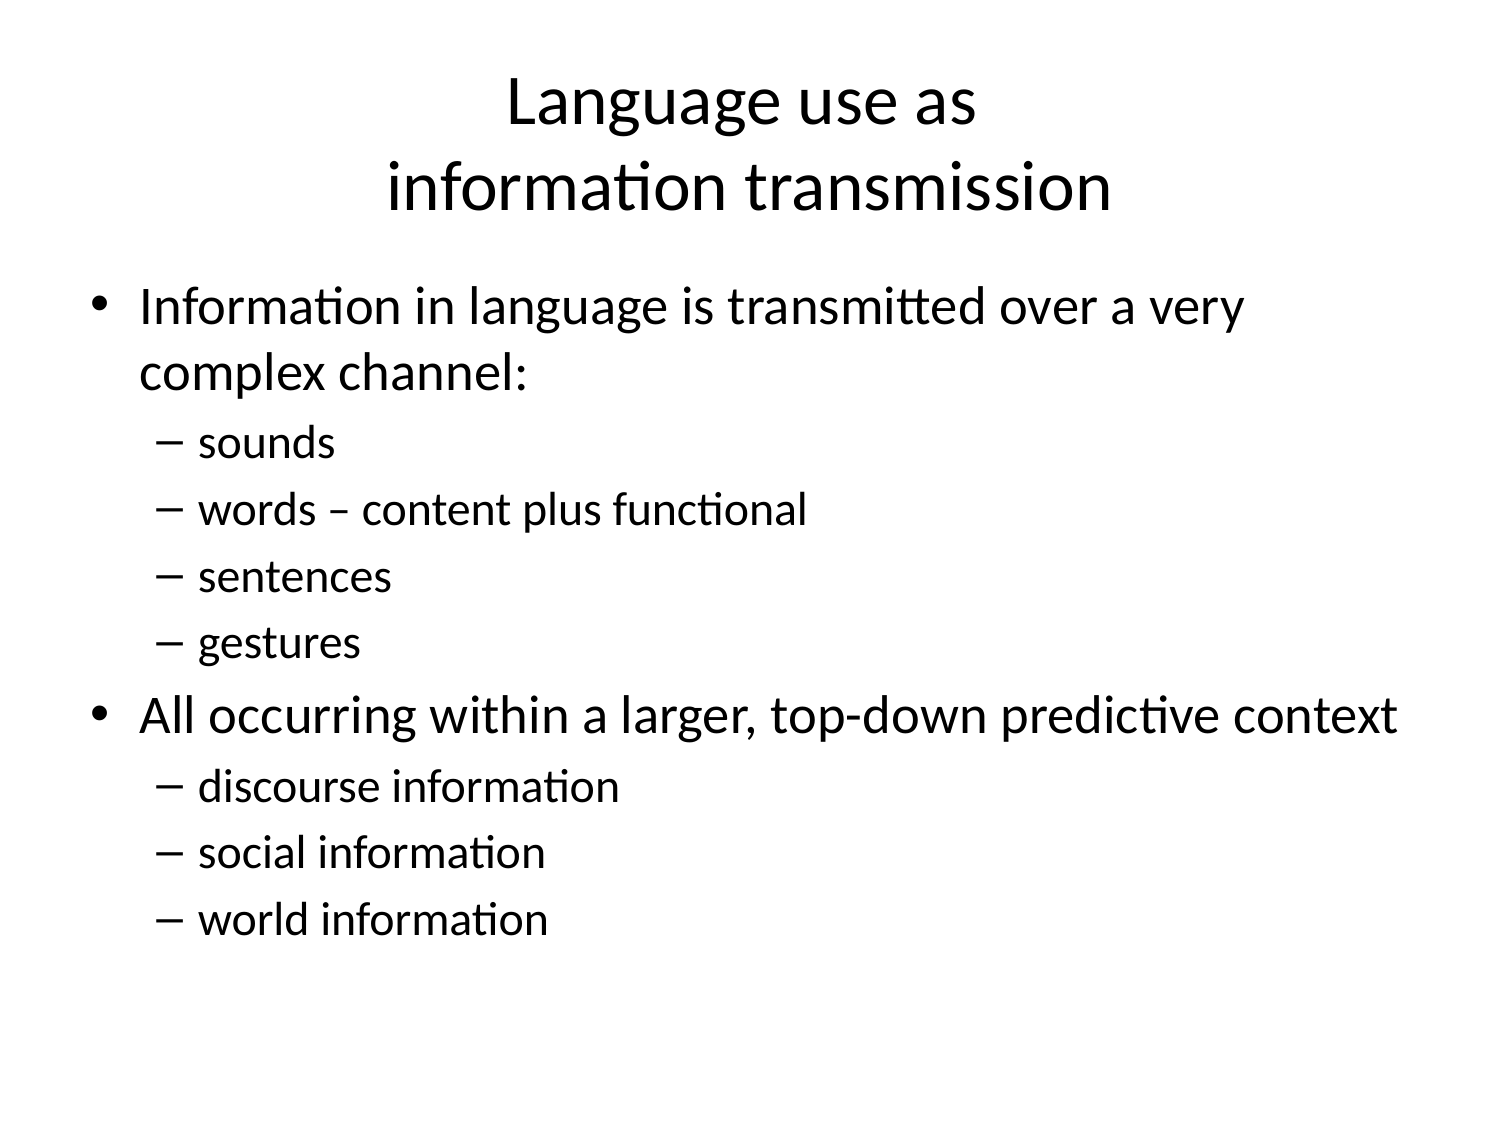

# Language use as information transmission
Information in language is transmitted over a very complex channel:
sounds
words – content plus functional
sentences
gestures
All occurring within a larger, top-down predictive context
discourse information
social information
world information